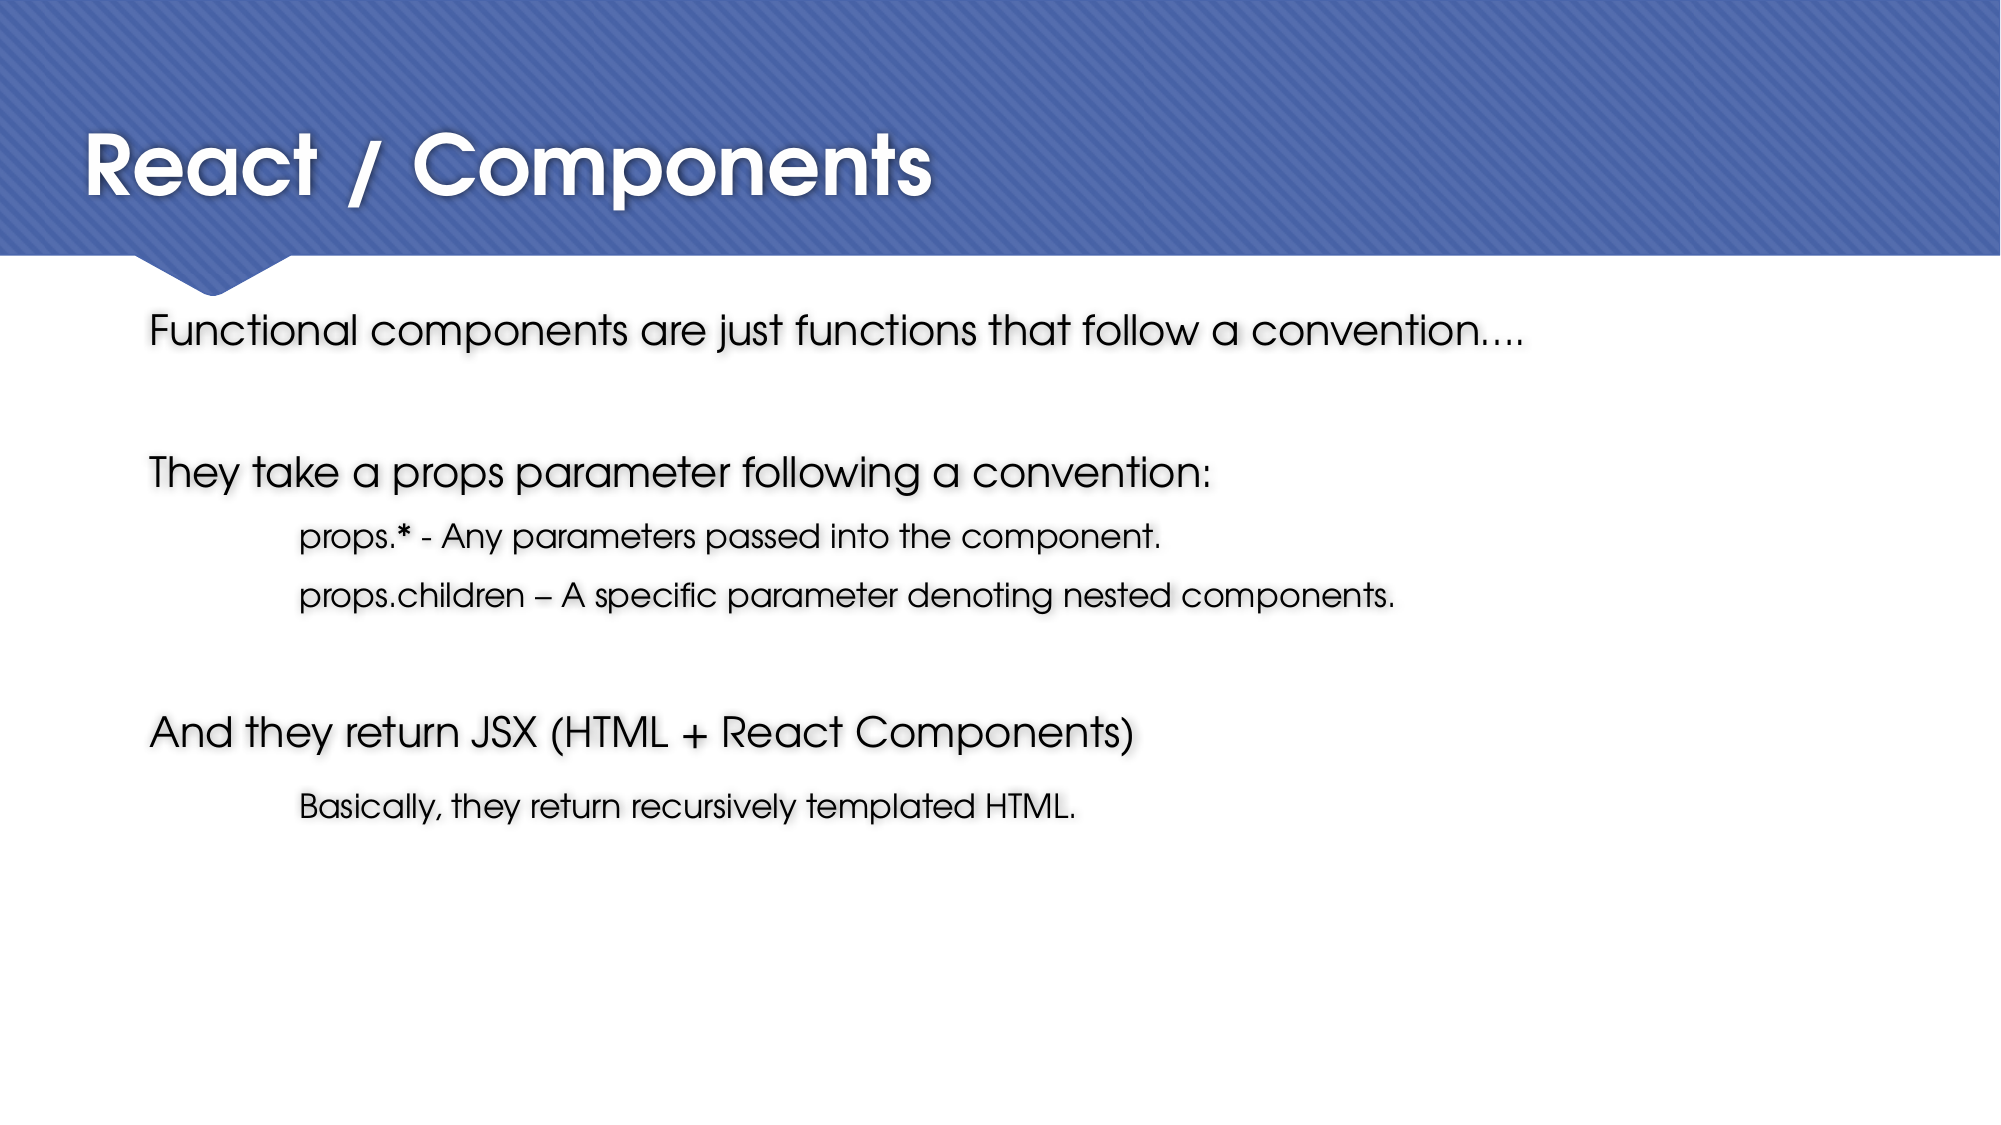

# React / Components
Functional components are just functions that follow a convention….

They take a props parameter following a convention:
	props.* - Any parameters passed into the component.
	props.children – A specific parameter denoting nested components.

And they return JSX (HTML + React Components)
	Basically, they return recursively templated HTML.